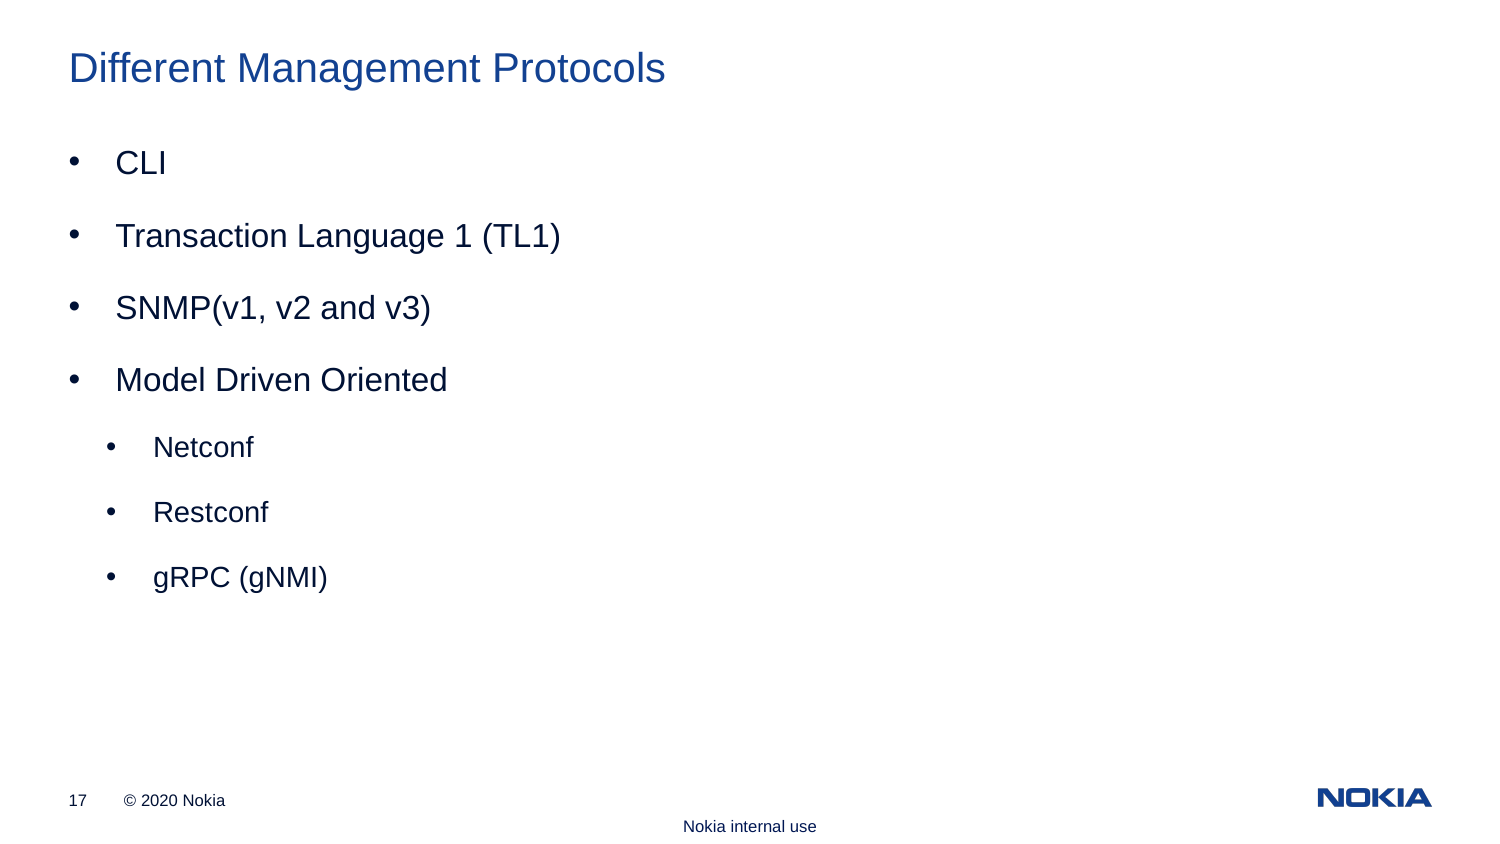

Different Management Protocols

CLI
Transaction Language 1 (TL1)
SNMP(v1, v2 and v3)
Model Driven Oriented
Netconf
Restconf
gRPC (gNMI)